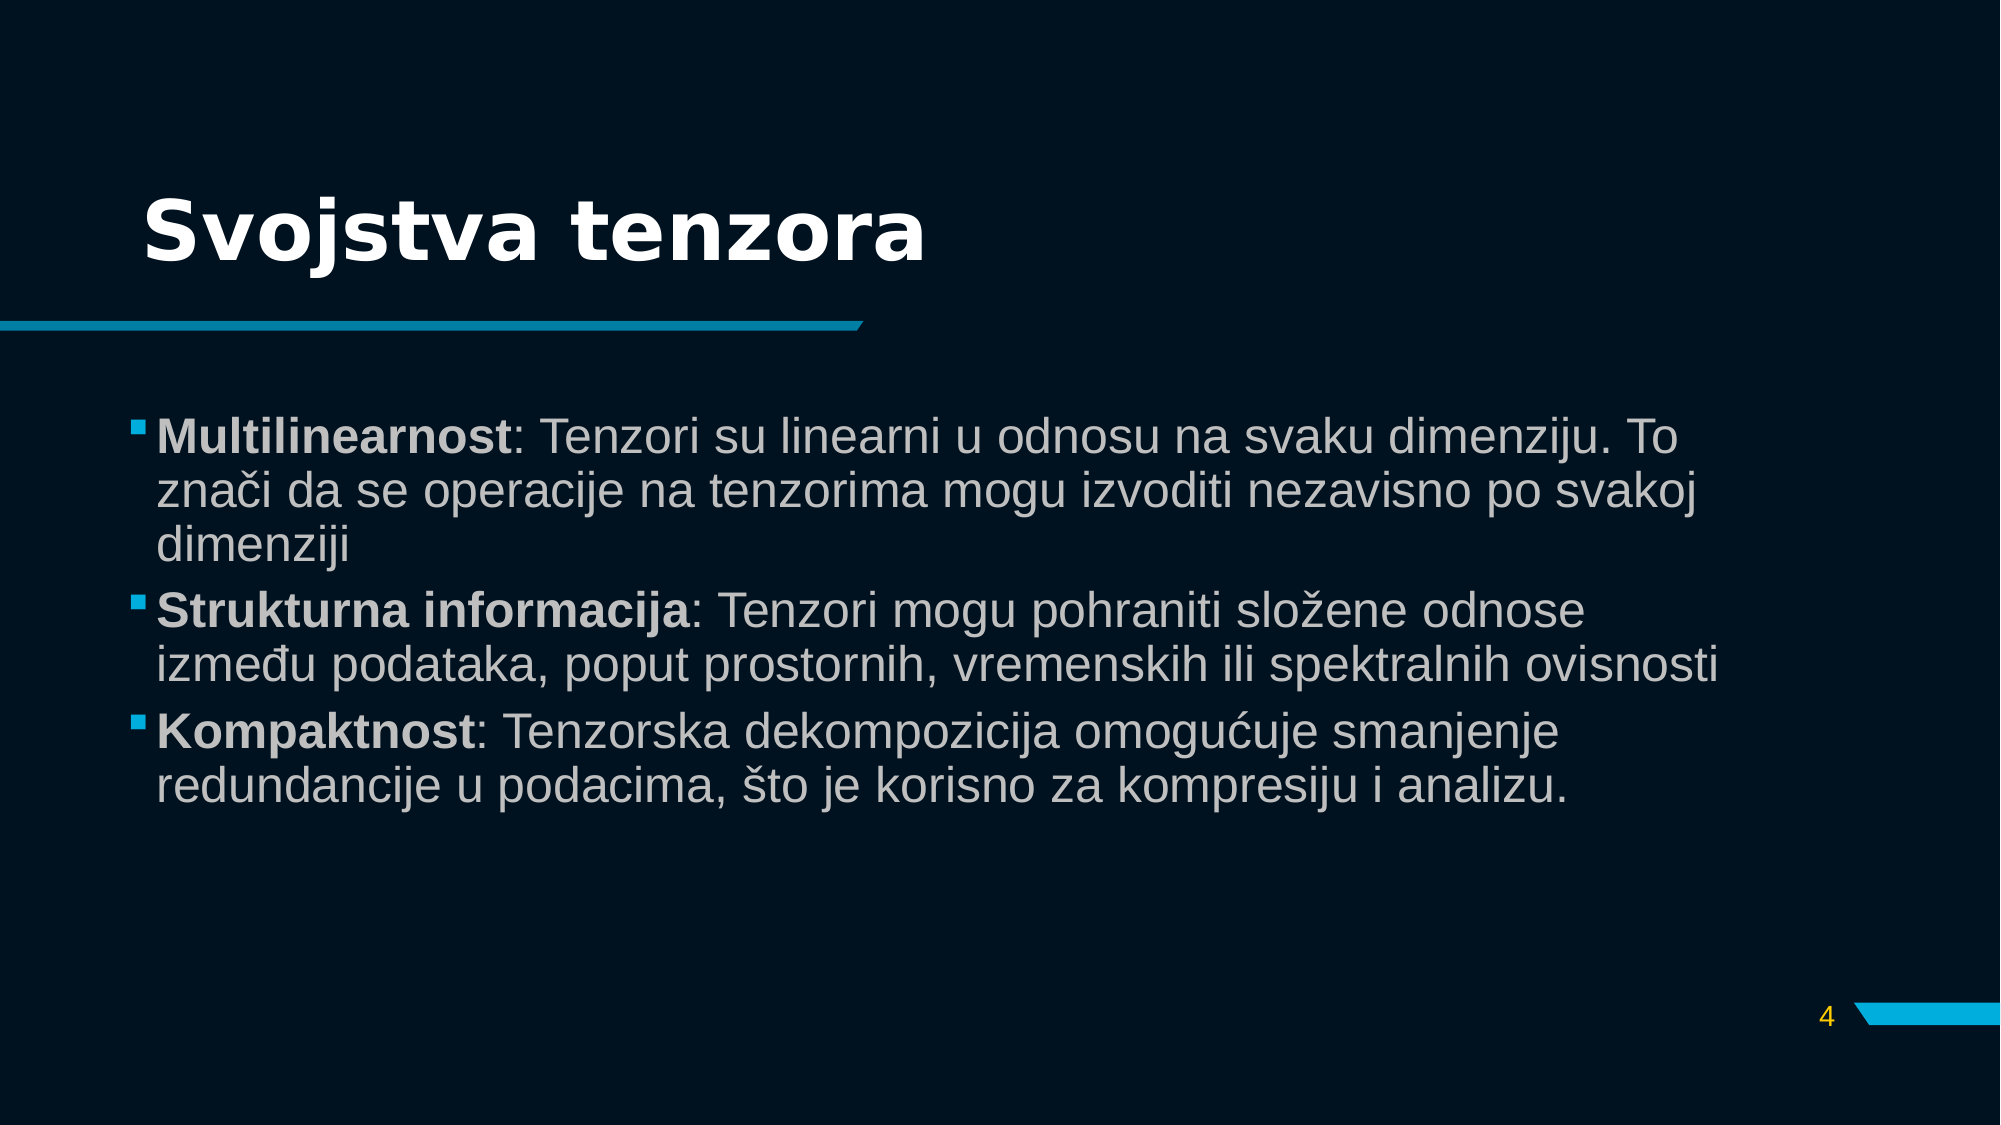

# Svojstva tenzora
Multilinearnost: Tenzori su linearni u odnosu na svaku dimenziju. To znači da se operacije na tenzorima mogu izvoditi nezavisno po svakoj dimenziji
Strukturna informacija: Tenzori mogu pohraniti složene odnose između podataka, poput prostornih, vremenskih ili spektralnih ovisnosti
Kompaktnost: Tenzorska dekompozicija omogućuje smanjenje redundancije u podacima, što je korisno za kompresiju i analizu.
4